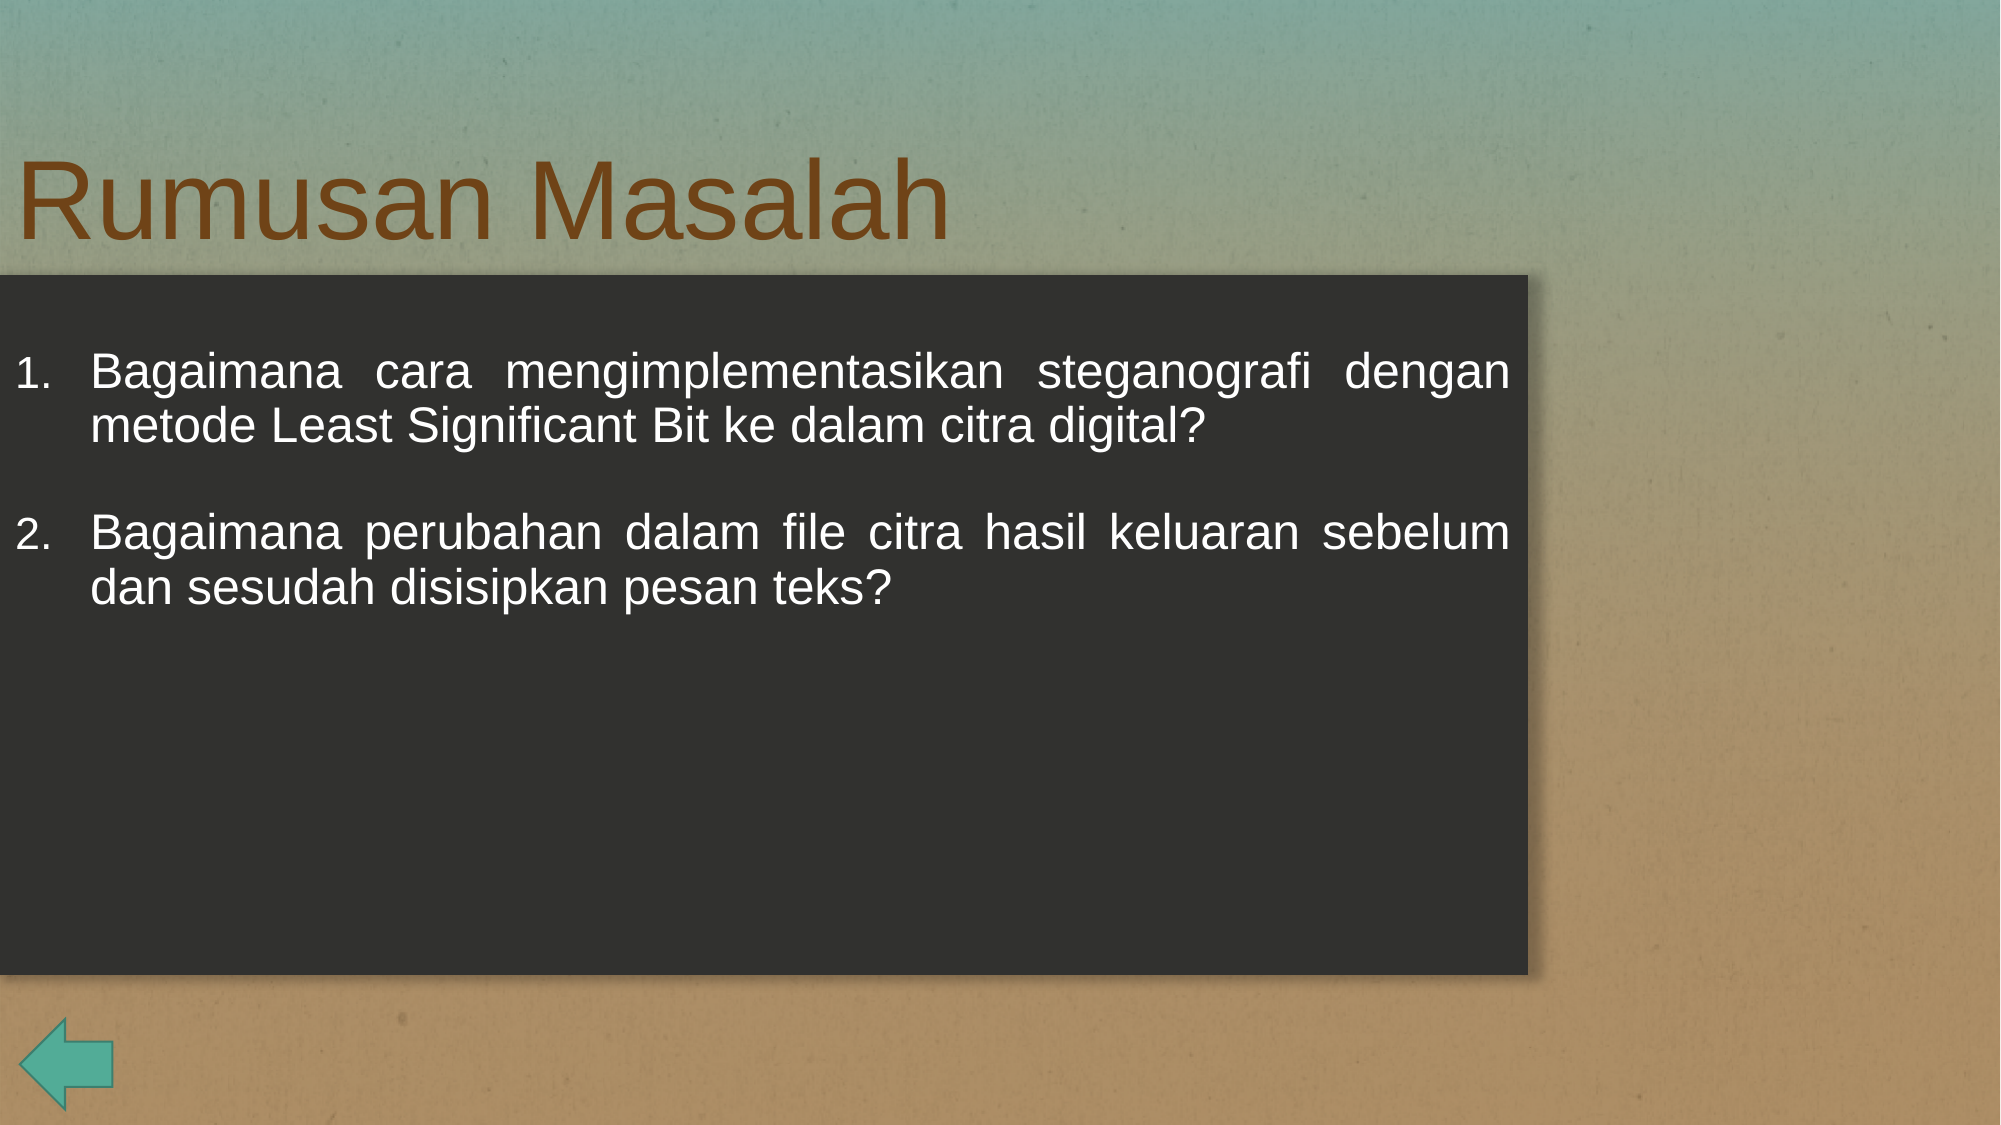

# Rumusan Masalah
Bagaimana cara mengimplementasikan steganografi dengan metode Least Significant Bit ke dalam citra digital?

Bagaimana perubahan dalam file citra hasil keluaran sebelum dan sesudah disisipkan pesan teks?